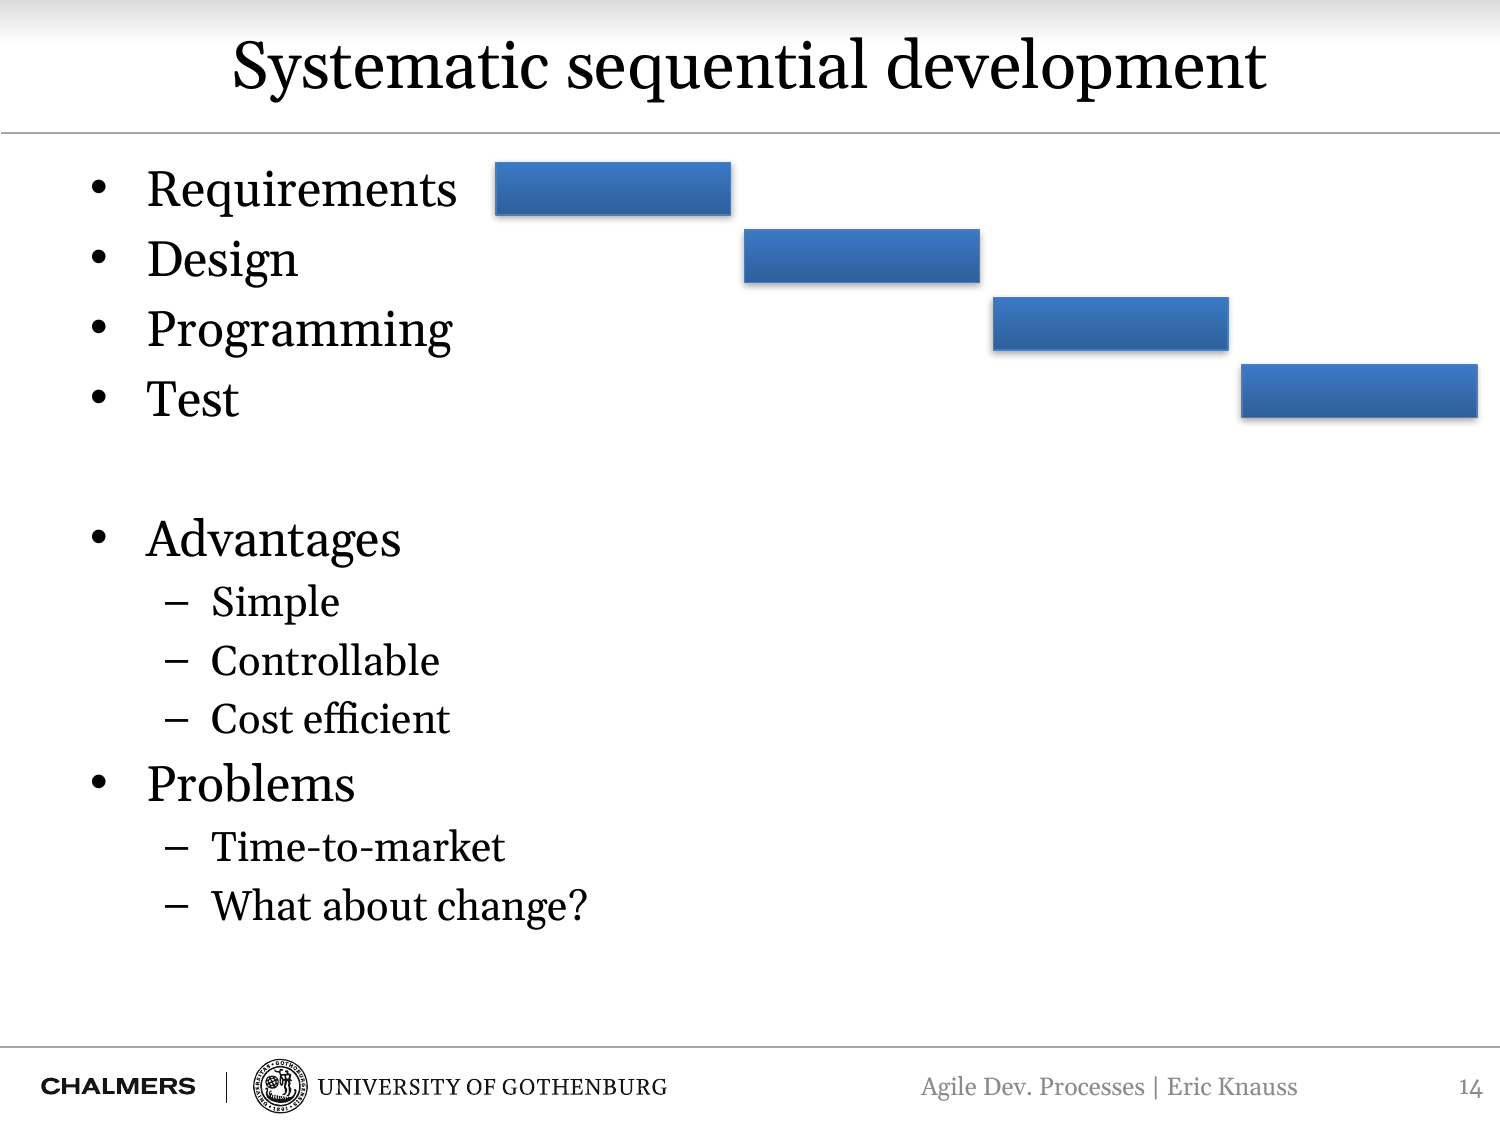

# Systematic sequential development
Requirements
Design
Programming
Test

Advantages
Simple
Controllable
Cost efficient
Problems
Time-to-market
What about change?

14
Agile Dev. Processes | Eric Knauss